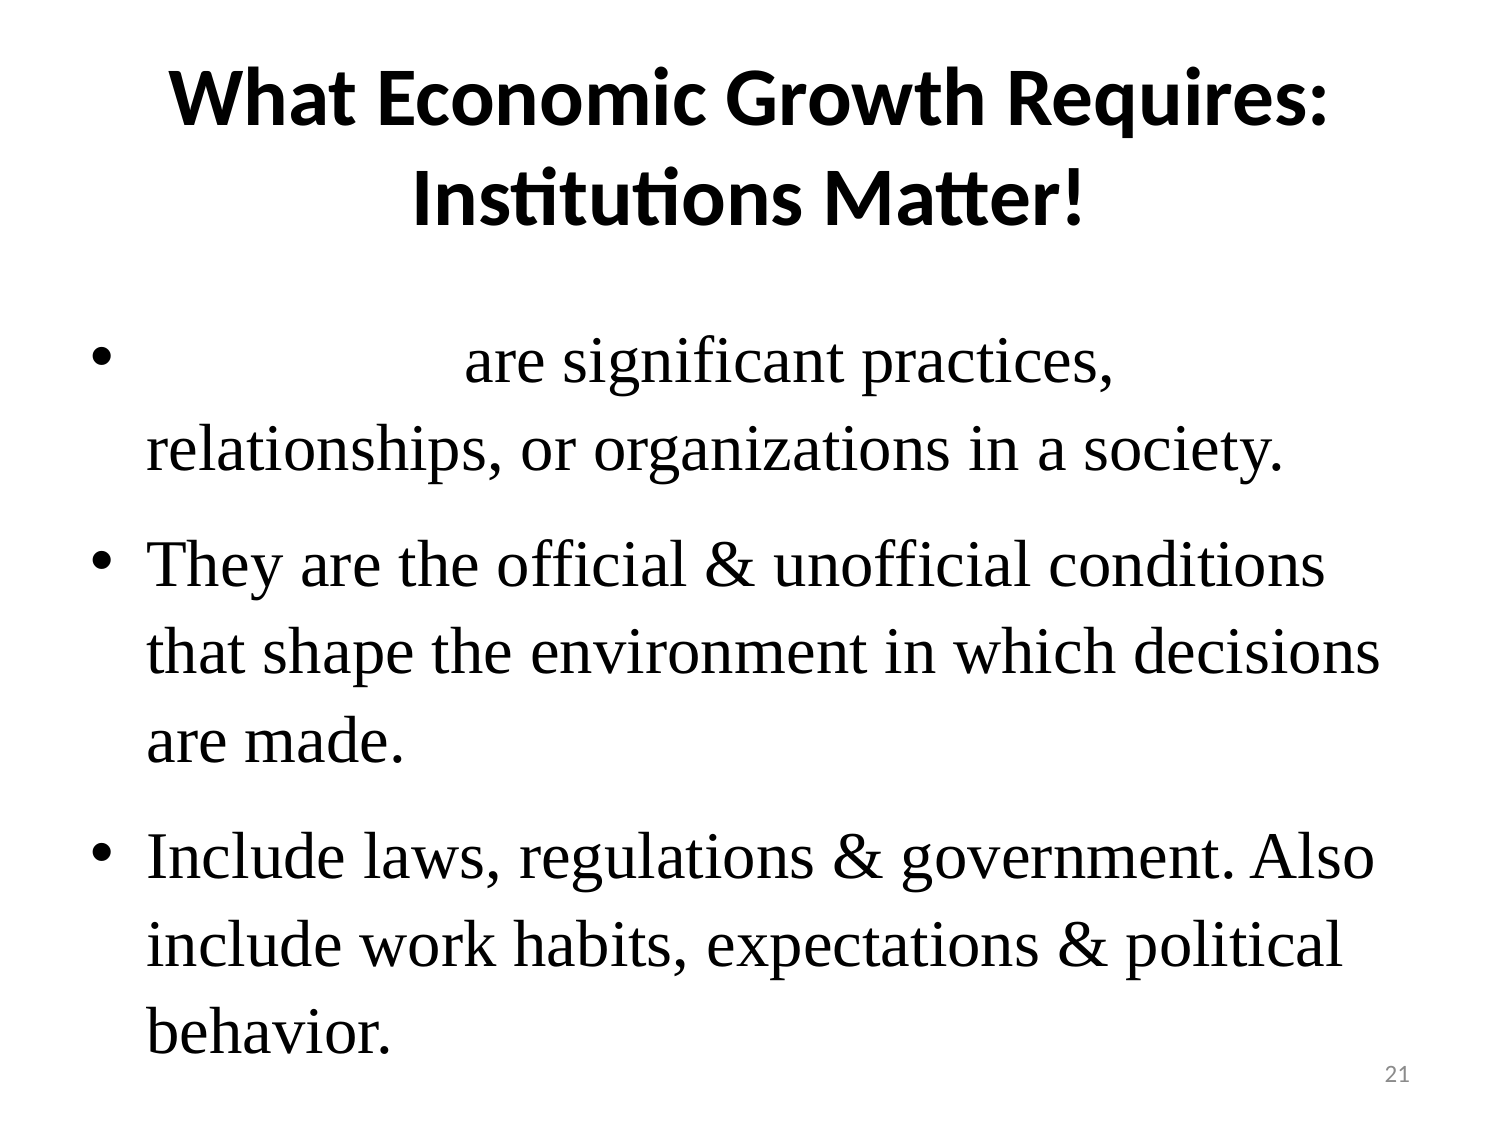

What Economic Growth Requires: Institutions Matter!
                   are significant practices, relationships, or organizations in a society.
They are the official & unofficial conditions that shape the environment in which decisions are made.
Include laws, regulations & government. Also include work habits, expectations & political behavior.
21